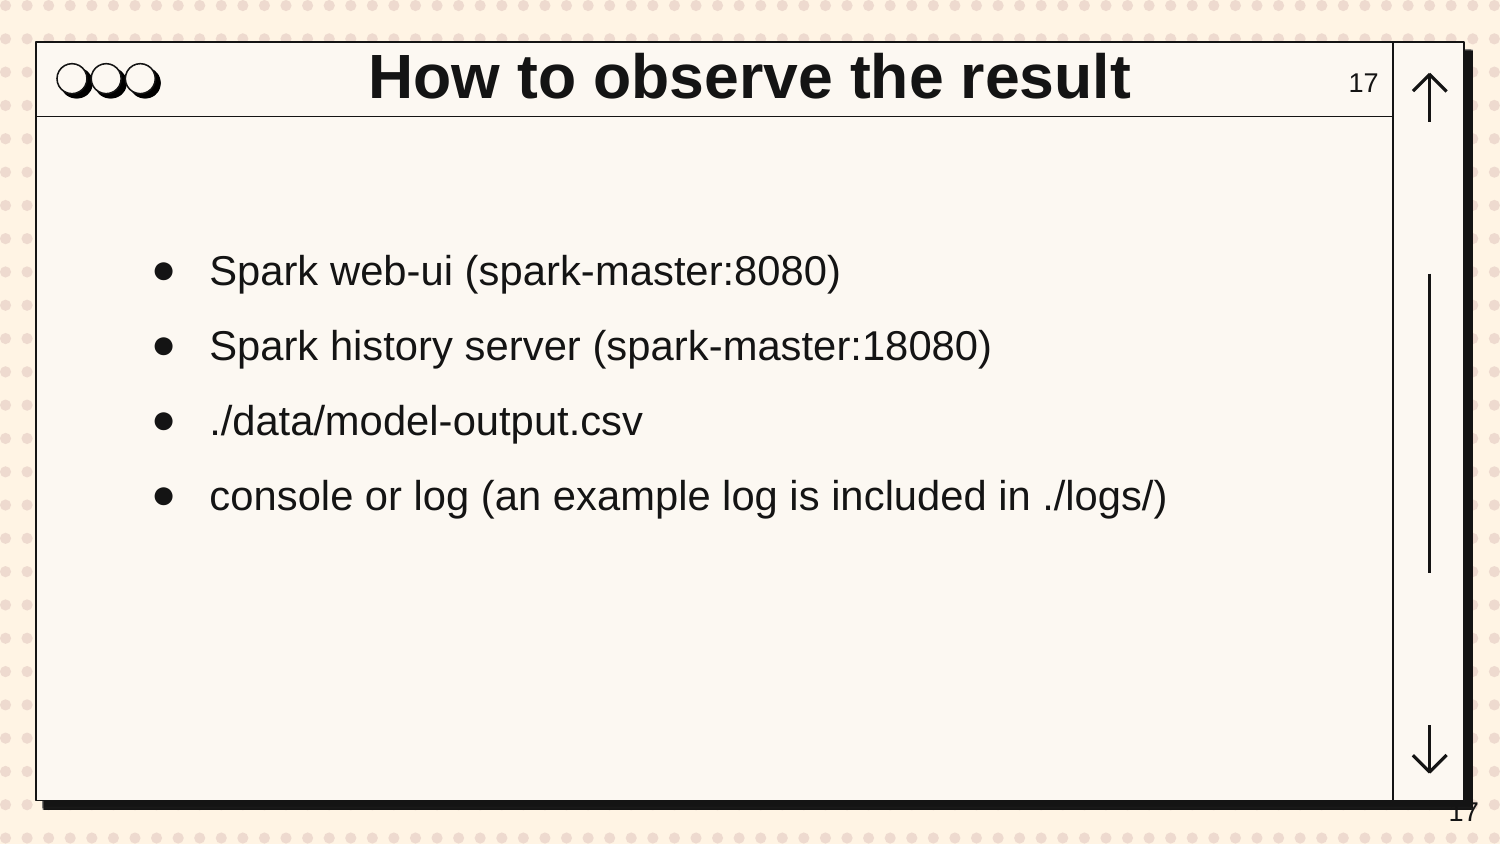

# How to observe the result
17

Spark web-ui (spark-master:8080)
Spark history server (spark-master:18080)
./data/model-output.csv
console or log (an example log is included in ./logs/)

17